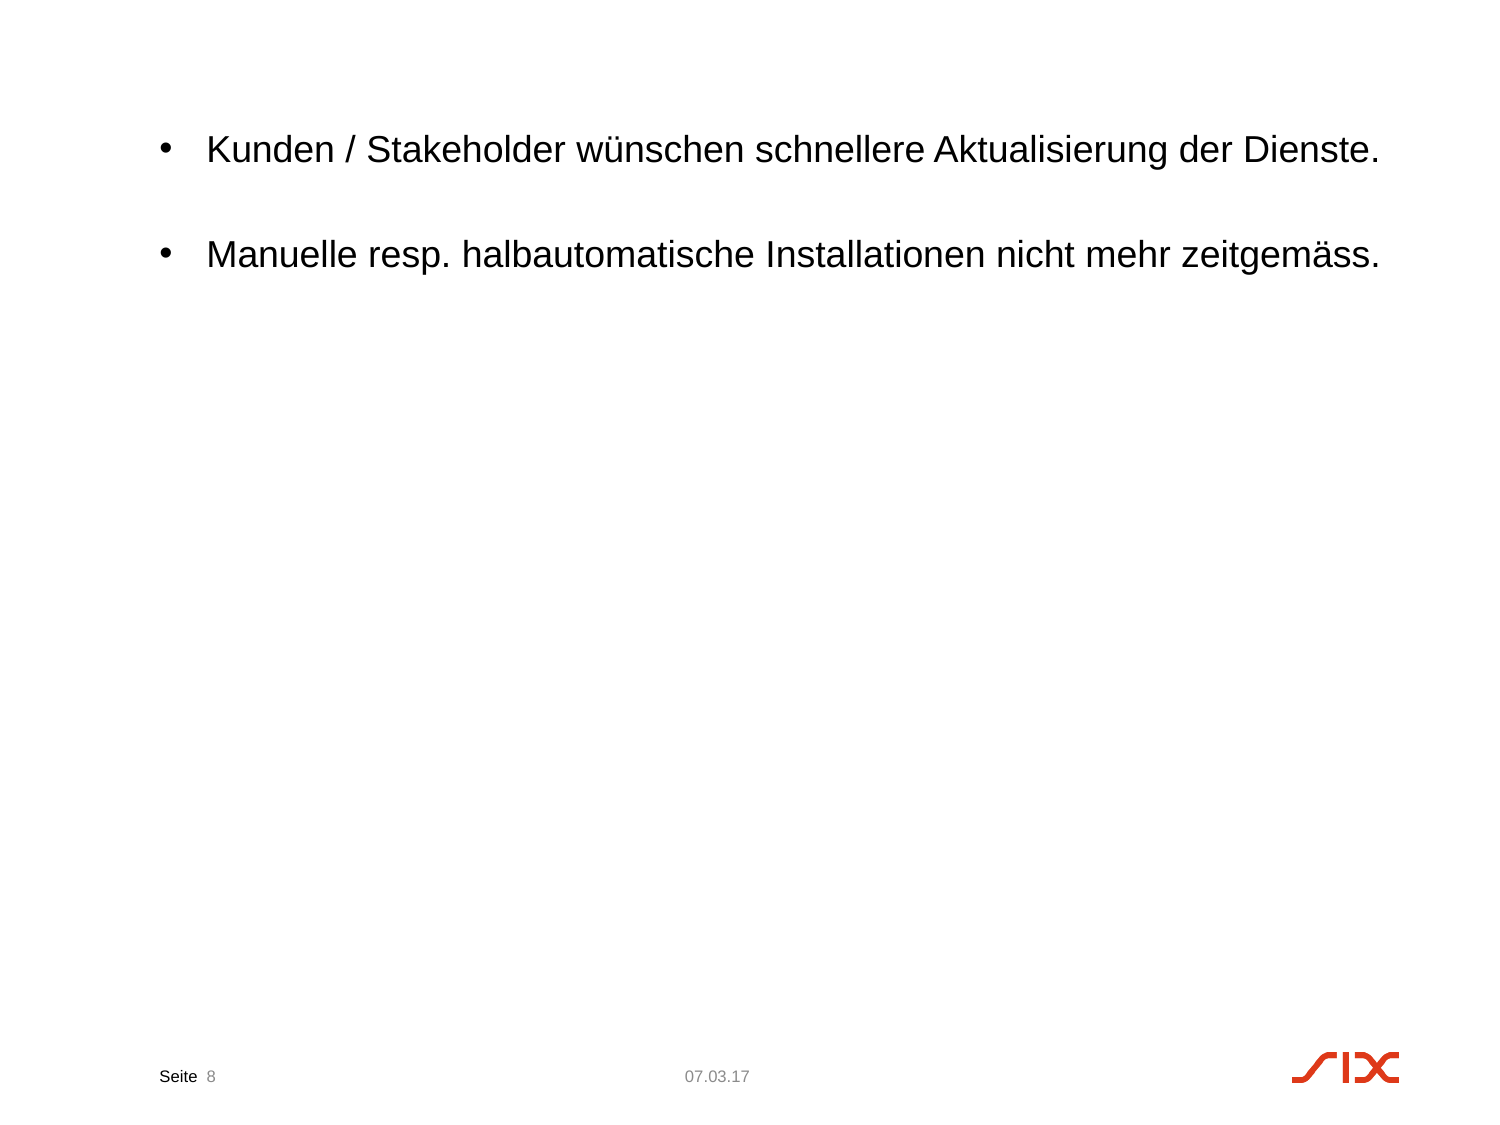

Kunden / Stakeholder wünschen schnellere Aktualisierung der Dienste.

Manuelle resp. halbautomatische Installationen nicht mehr zeitgemäss.

8
07.03.17